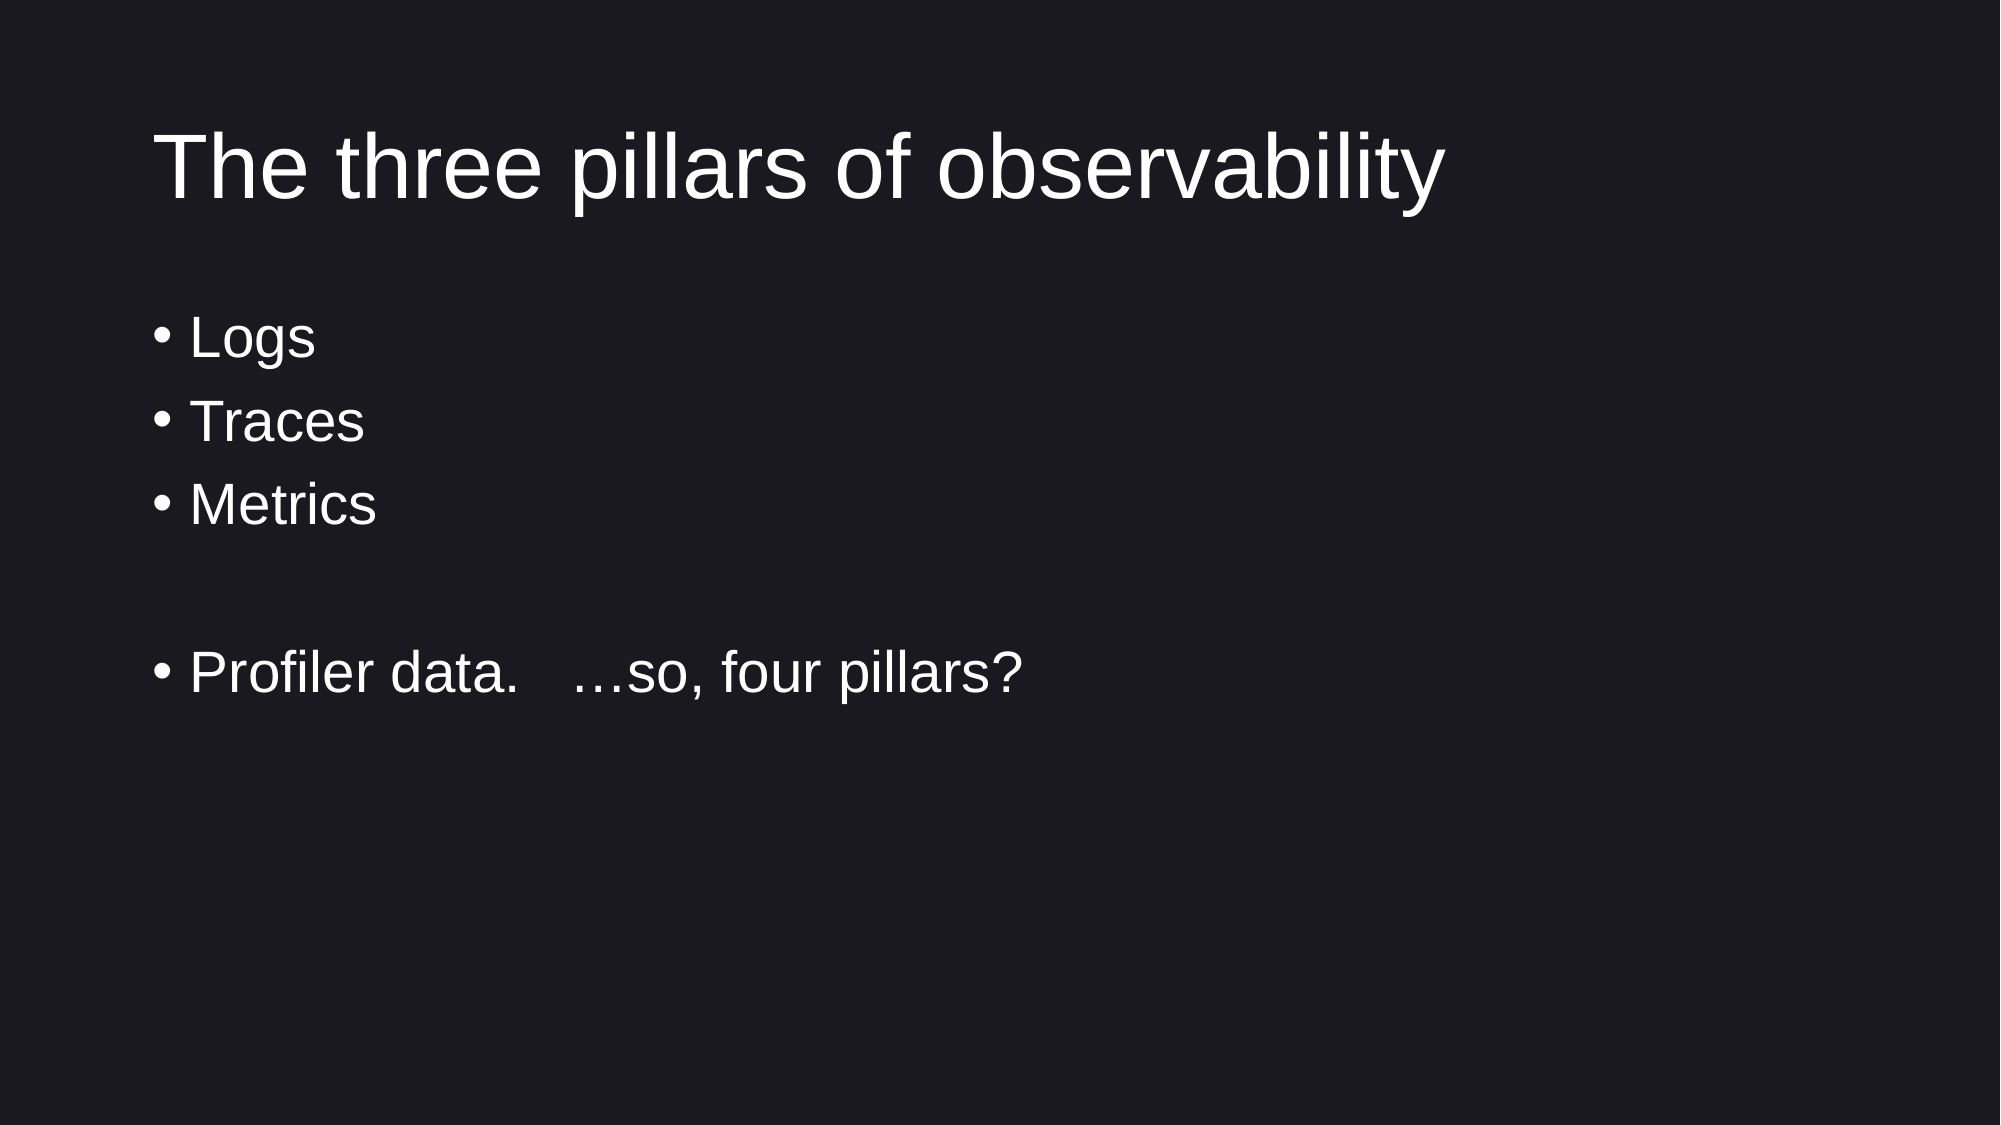

# The three pillars of observability
Logs
Traces
Metrics

Profiler data.   …so, four pillars?